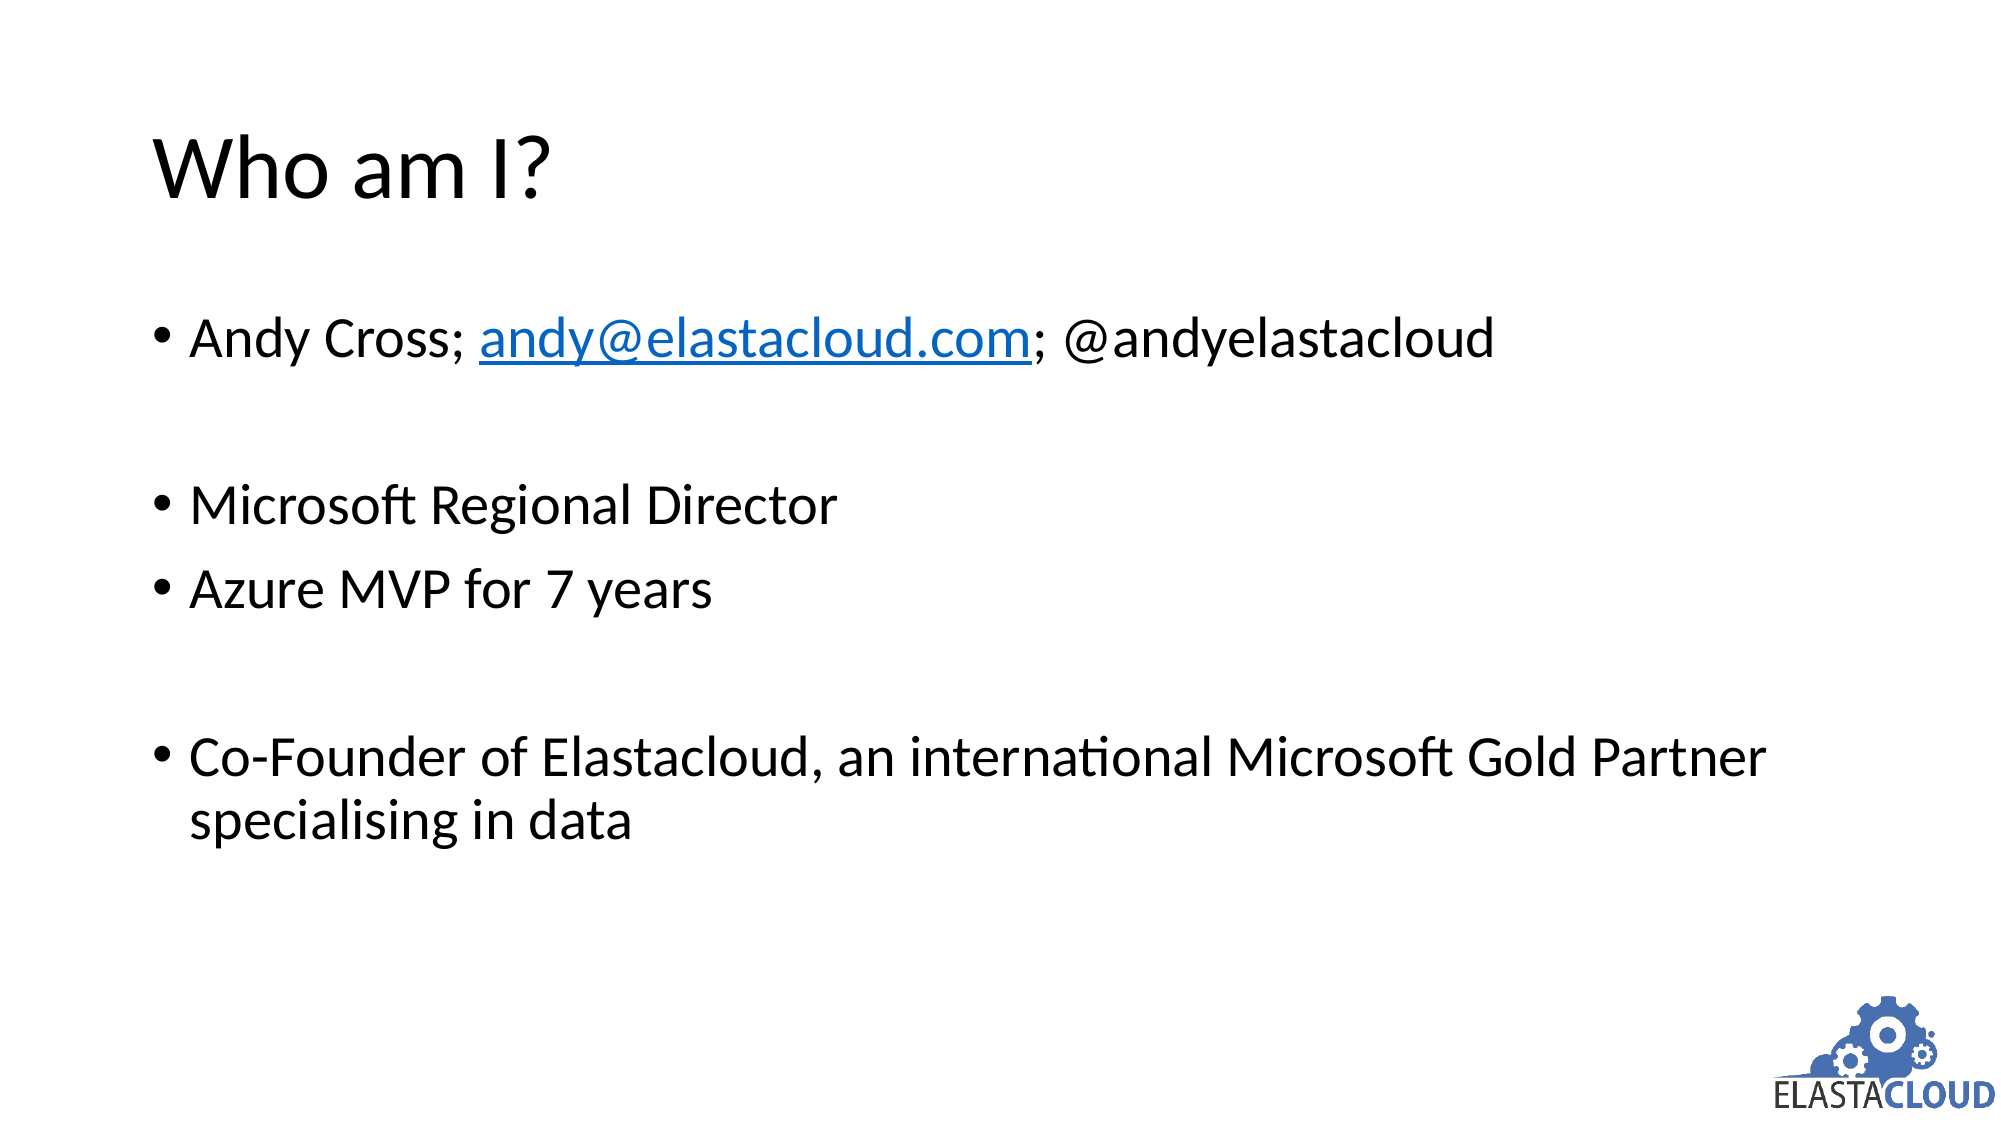

# Who am I?
Andy Cross; andy@elastacloud.com; @andyelastacloud

Microsoft Regional Director
Azure MVP for 7 years

Co-Founder of Elastacloud, an international Microsoft Gold Partner specialising in data